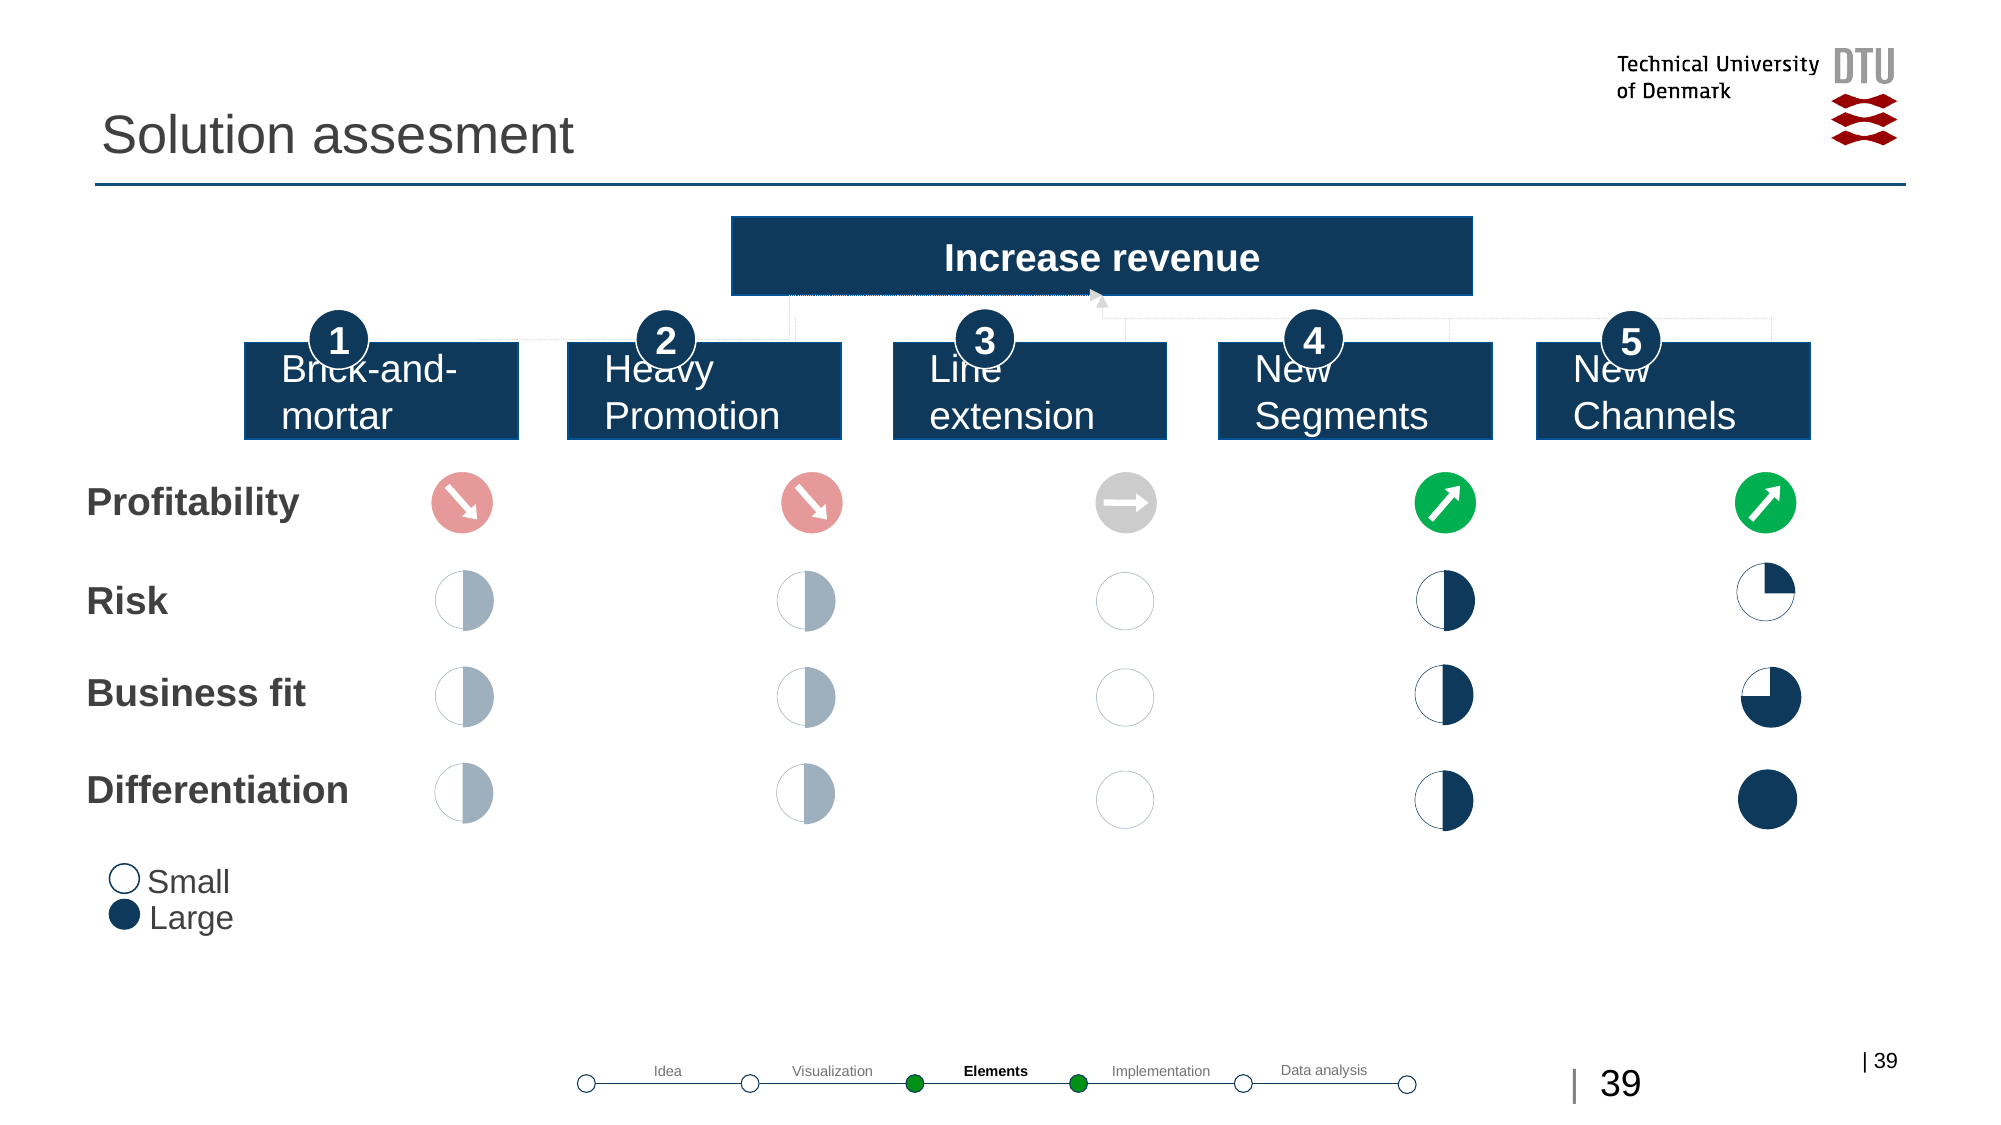

# Solution assesment
Increase revenue
 4
 3
 1
 2
 5
Brick-and-mortar
Heavy
Promotion
Line extension
New Segments
New Channels

Profitability

Risk

Business fit

Differentiation

Small

Large

 |  39